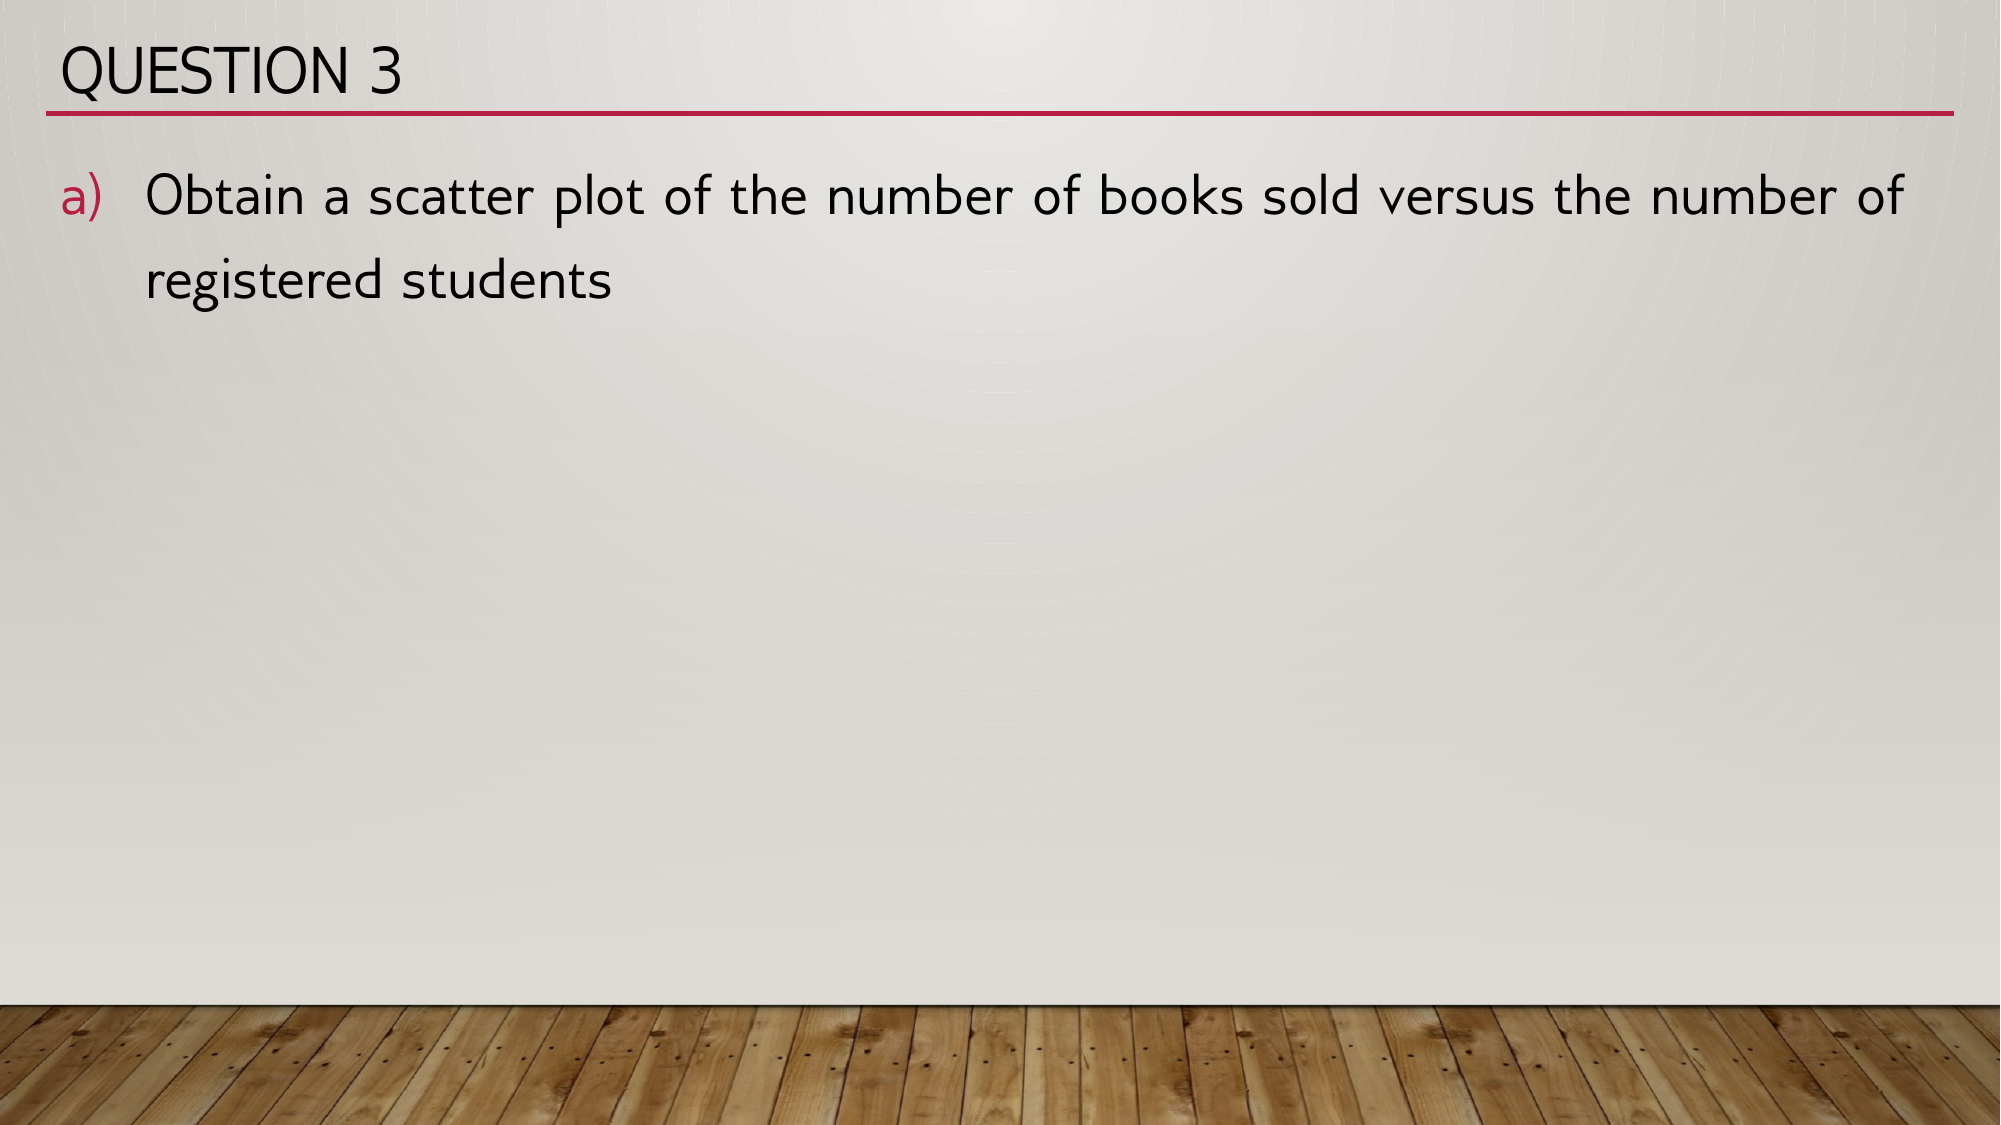

# Question 3
Obtain a scatter plot of the number of books sold versus the number of registered students